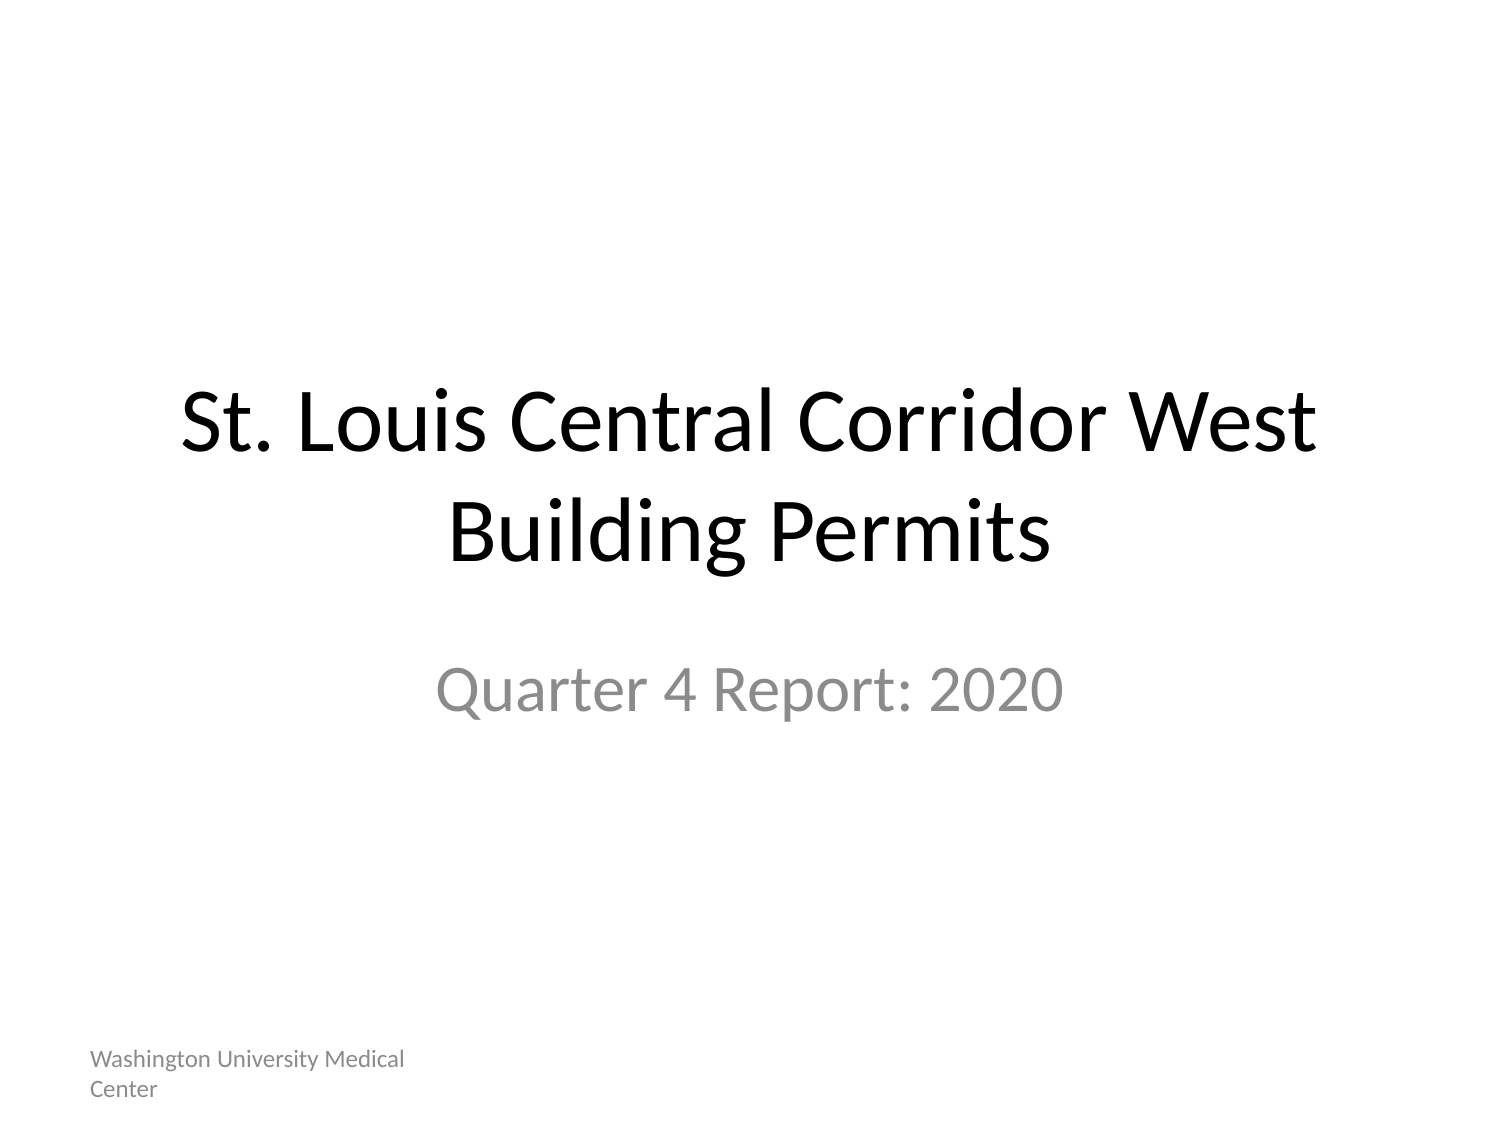

# St. Louis Central Corridor West Building Permits
Quarter 4 Report: 2020
Washington University Medical Center